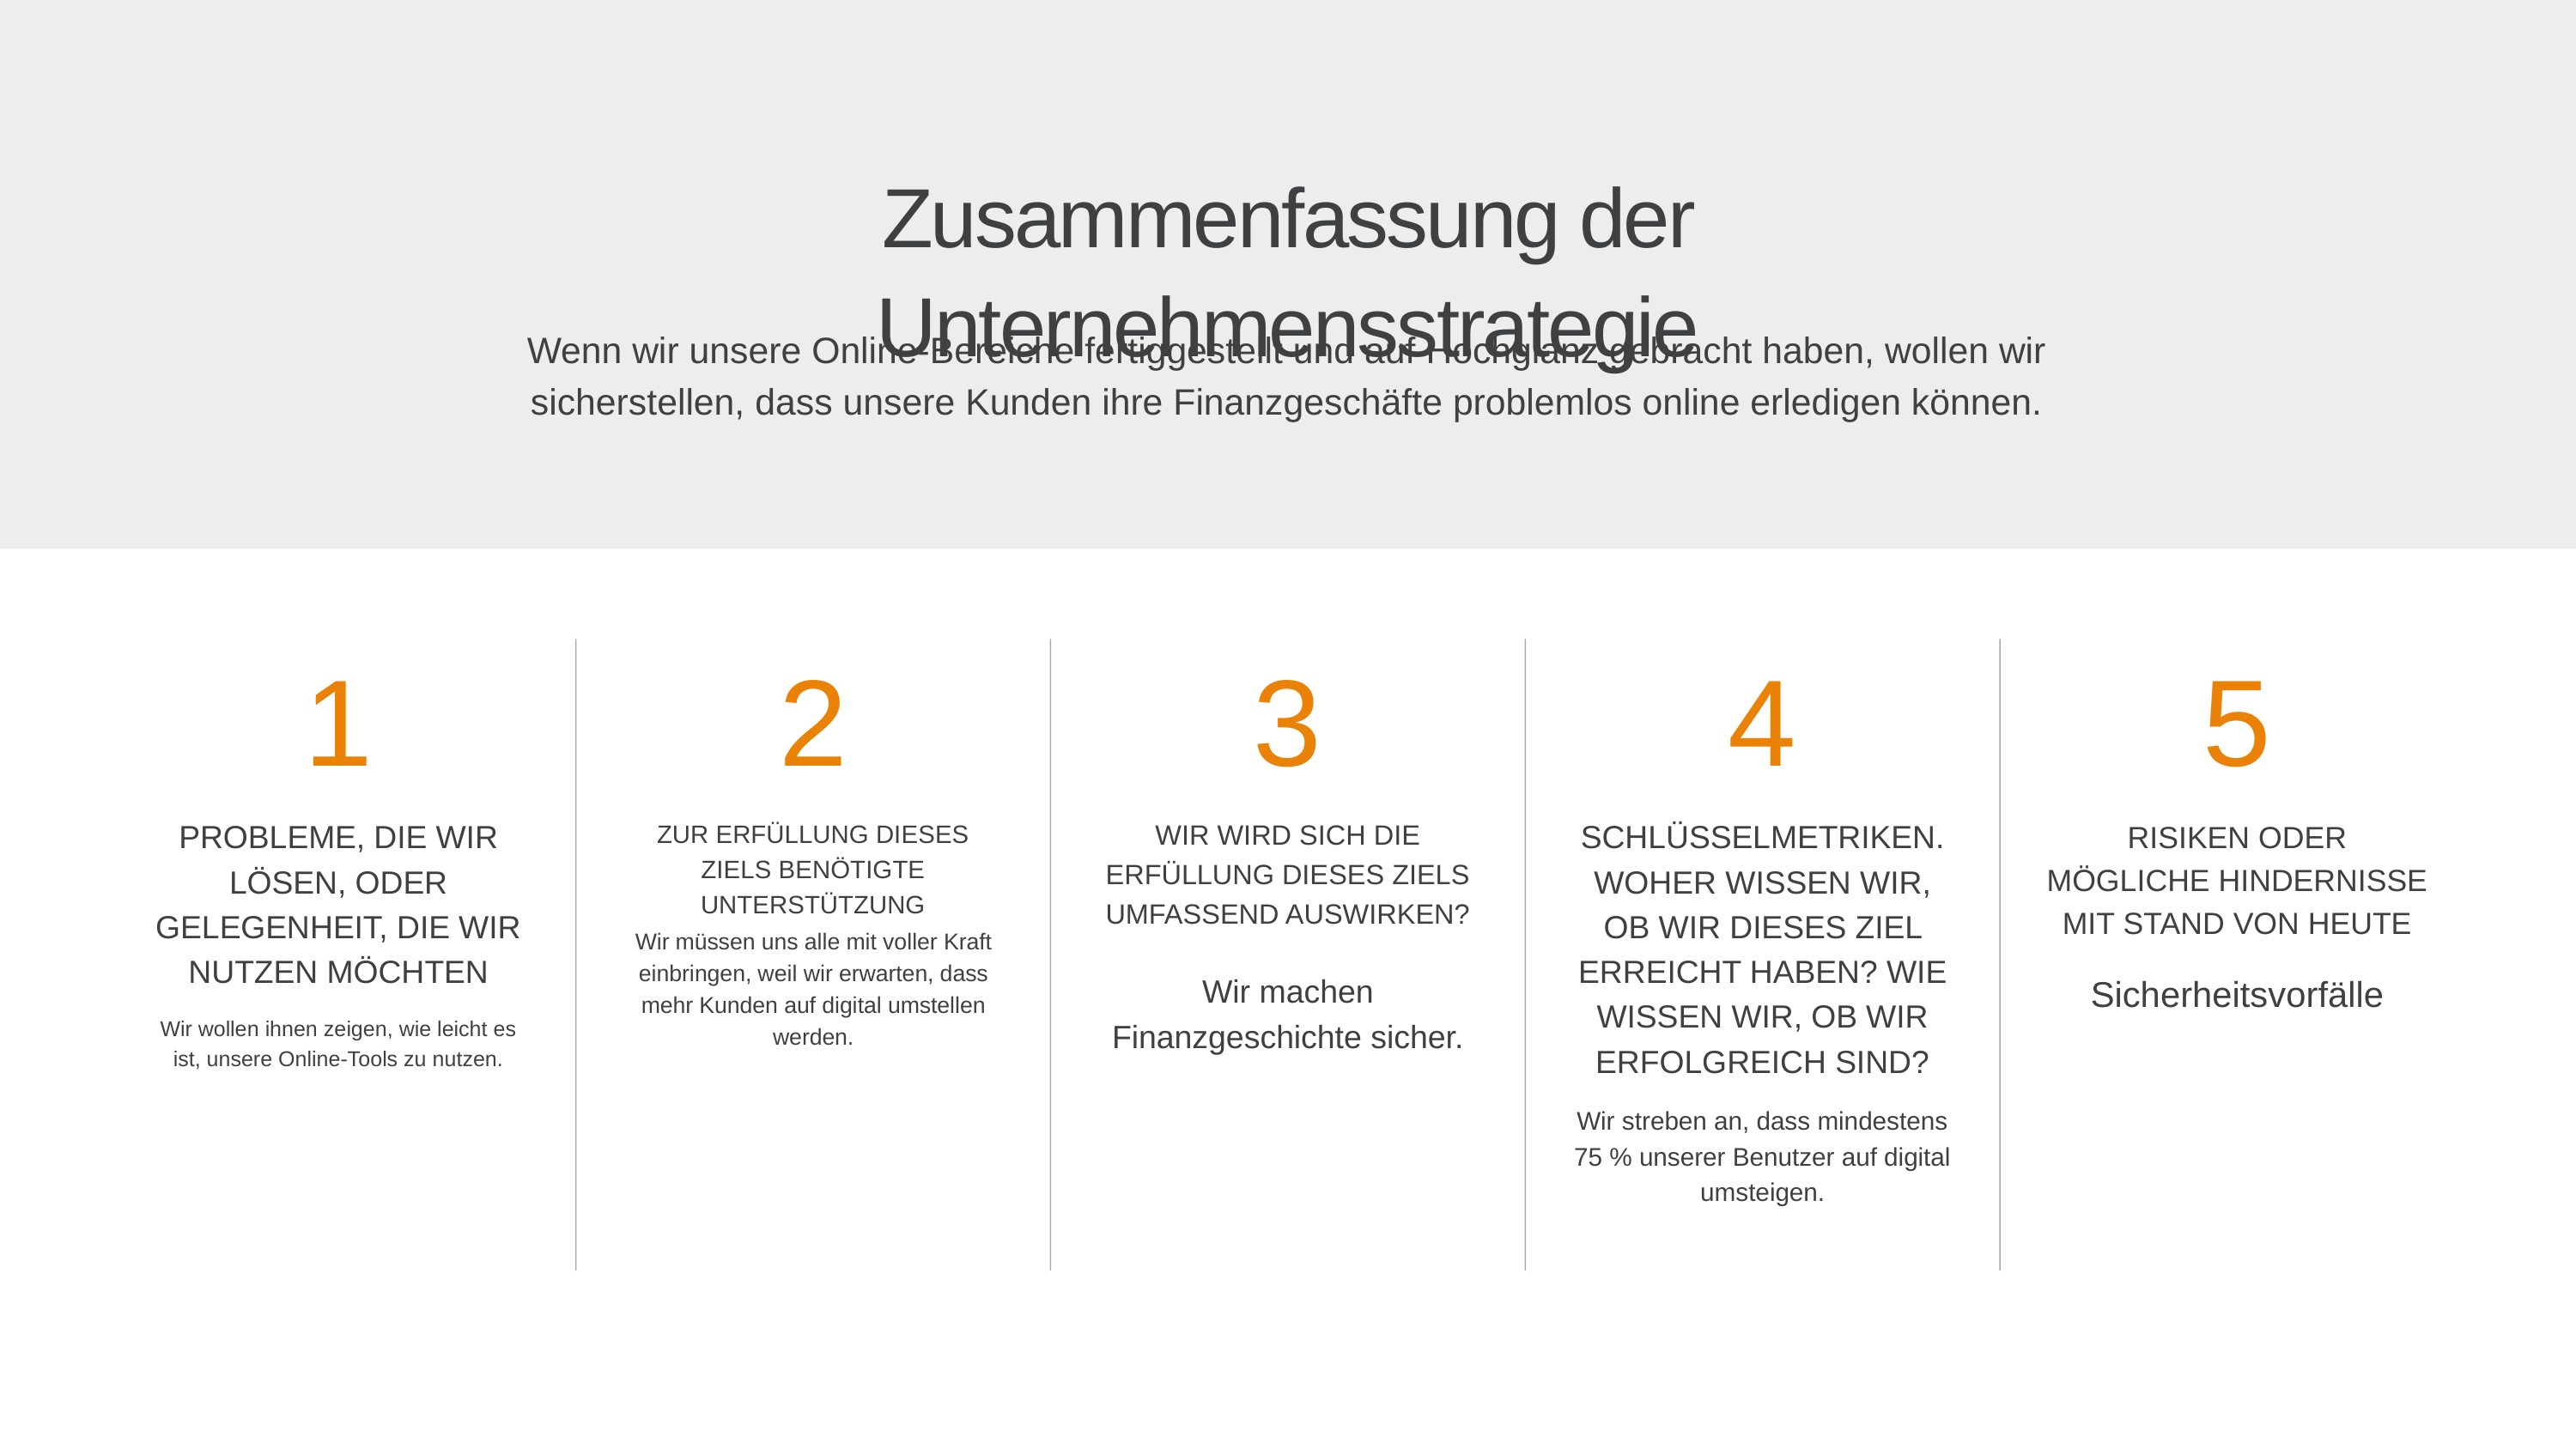

Zusammenfassung der Unternehmensstrategie
Wenn wir unsere Online-Bereiche fertiggestellt und auf Hochglanz gebracht haben, wollen wir sicherstellen, dass unsere Kunden ihre Finanzgeschäfte problemlos online erledigen können.
1
PROBLEME, DIE WIR LÖSEN, ODER GELEGENHEIT, DIE WIR NUTZEN MÖCHTEN
Wir wollen ihnen zeigen, wie leicht es ist, unsere Online-Tools zu nutzen.

2
ZUR ERFÜLLUNG DIESES ZIELS BENÖTIGTE UNTERSTÜTZUNG
Wir müssen uns alle mit voller Kraft einbringen, weil wir erwarten, dass mehr Kunden auf digital umstellen werden.

3
WIR WIRD SICH DIE ERFÜLLUNG DIESES ZIELS UMFASSEND AUSWIRKEN?
Wir machen Finanzgeschichte sicher.

4
SCHLÜSSELMETRIKEN. WOHER WISSEN WIR, OB WIR DIESES ZIEL ERREICHT HABEN? WIE WISSEN WIR, OB WIR ERFOLGREICH SIND?
Wir streben an, dass mindestens 75 % unserer Benutzer auf digital umsteigen.

5
RISIKEN ODER MÖGLICHE HINDERNISSE MIT STAND VON HEUTE
Sicherheitsvorfälle